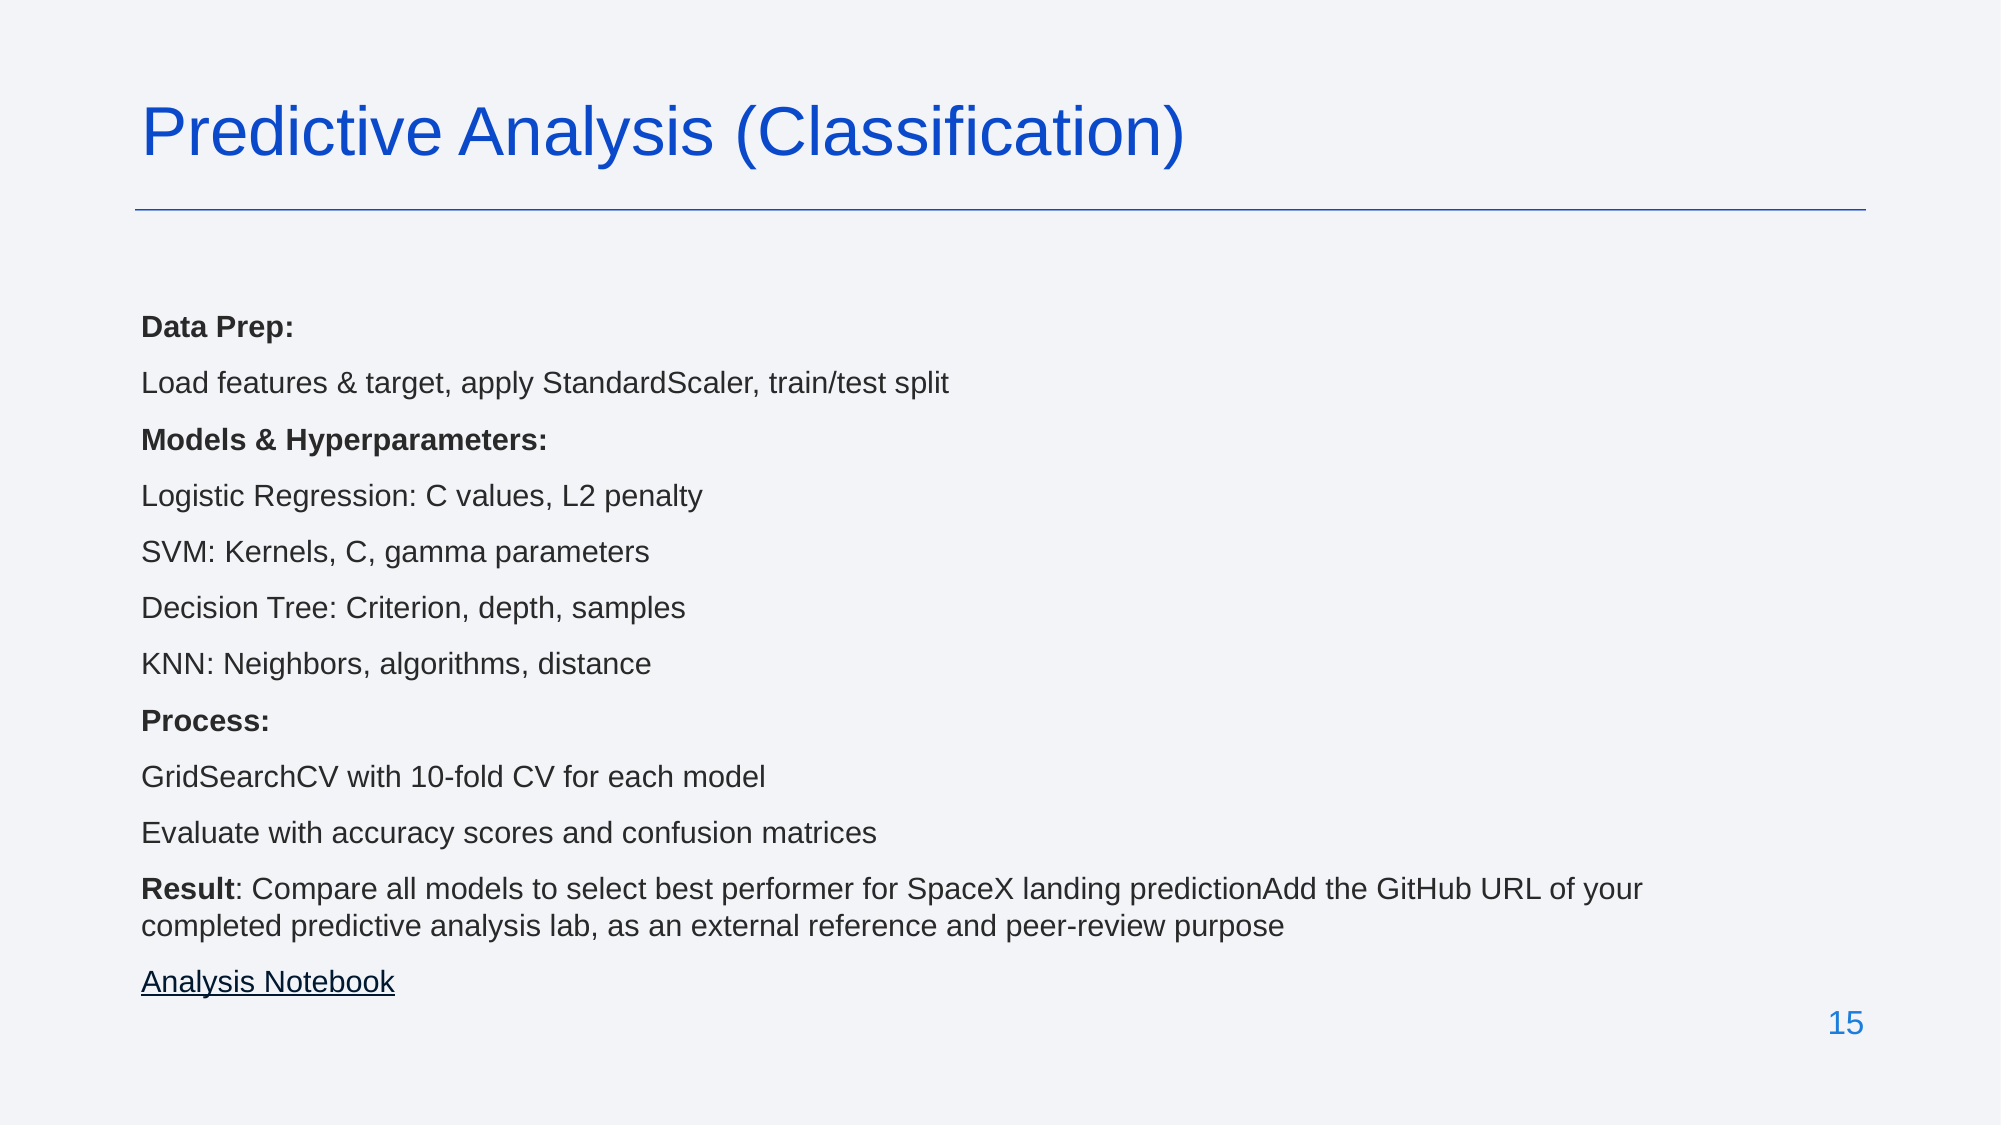

Predictive Analysis (Classification)
Data Prep:
Load features & target, apply StandardScaler, train/test split
Models & Hyperparameters:
Logistic Regression: C values, L2 penalty
SVM: Kernels, C, gamma parameters
Decision Tree: Criterion, depth, samples
KNN: Neighbors, algorithms, distance
Process:
GridSearchCV with 10-fold CV for each model
Evaluate with accuracy scores and confusion matrices
Result: Compare all models to select best performer for SpaceX landing predictionAdd the GitHub URL of your completed predictive analysis lab, as an external reference and peer-review purpose
Analysis Notebook

15